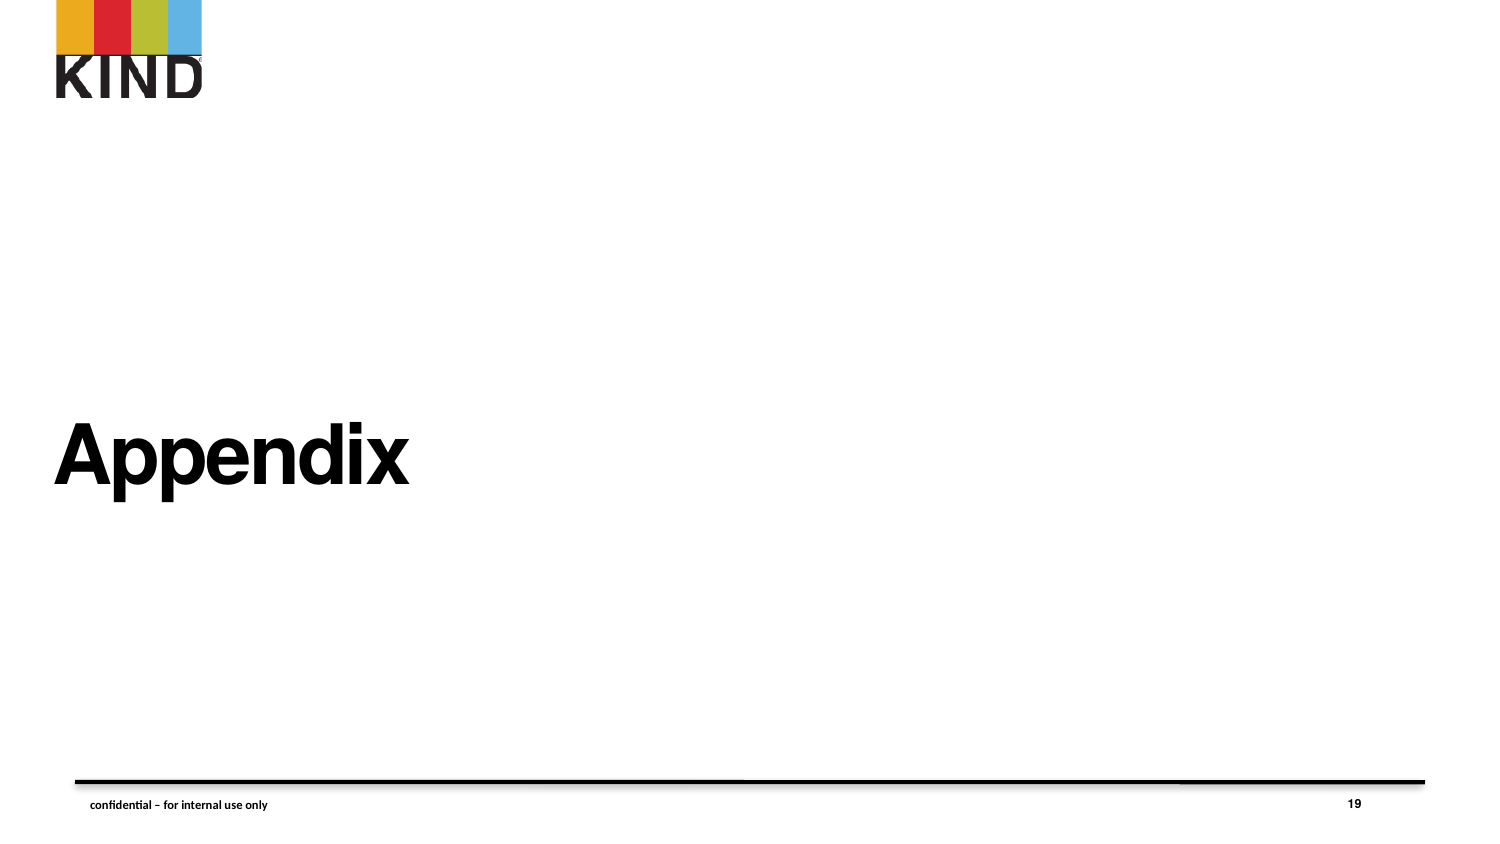

# Appendix
confidential – for internal use only
19